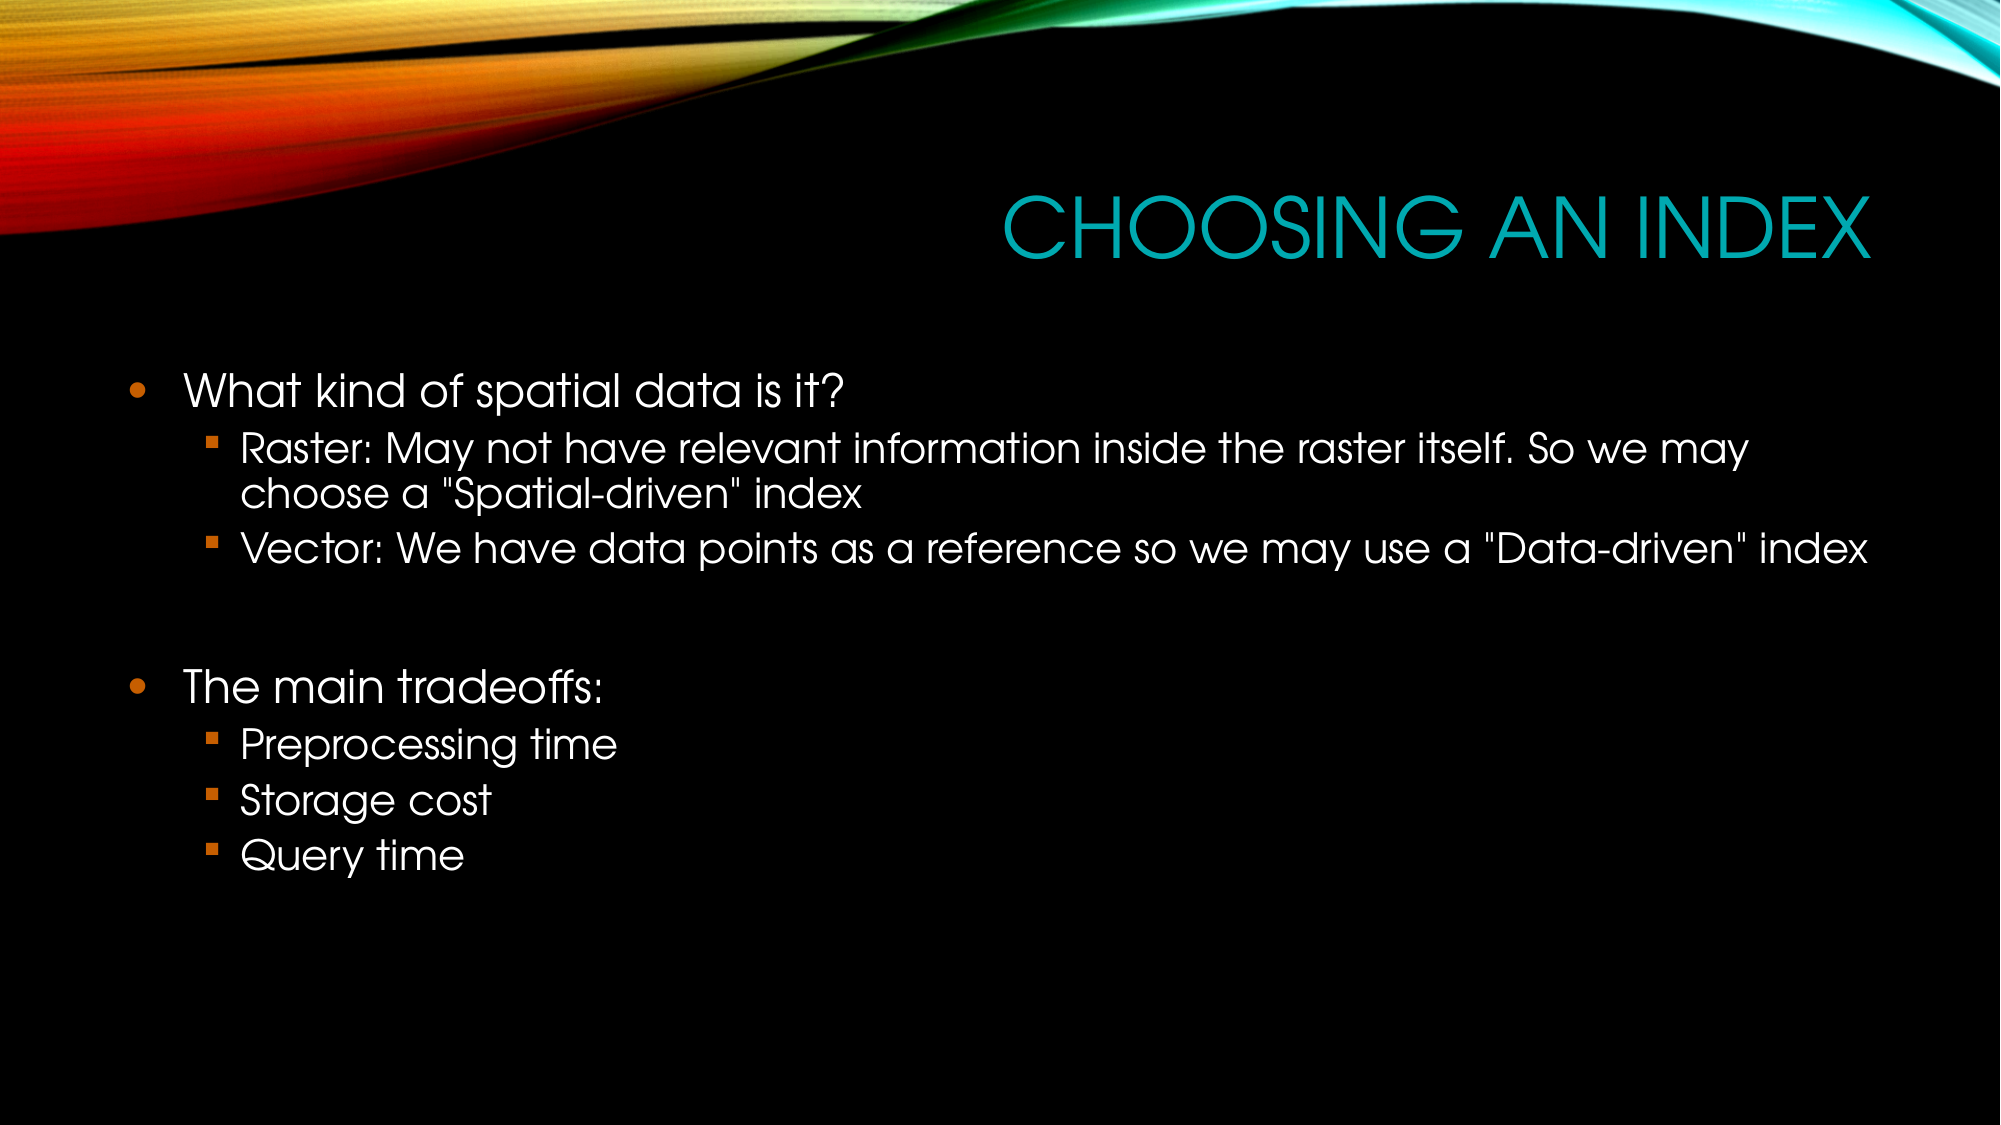

# Choosing an index
What kind of spatial data is it?
Raster: May not have relevant information inside the raster itself. So we may choose a "Spatial-driven" index
Vector: We have data points as a reference so we may use a "Data-driven" index

The main tradeoffs:
Preprocessing time
Storage cost
Query time